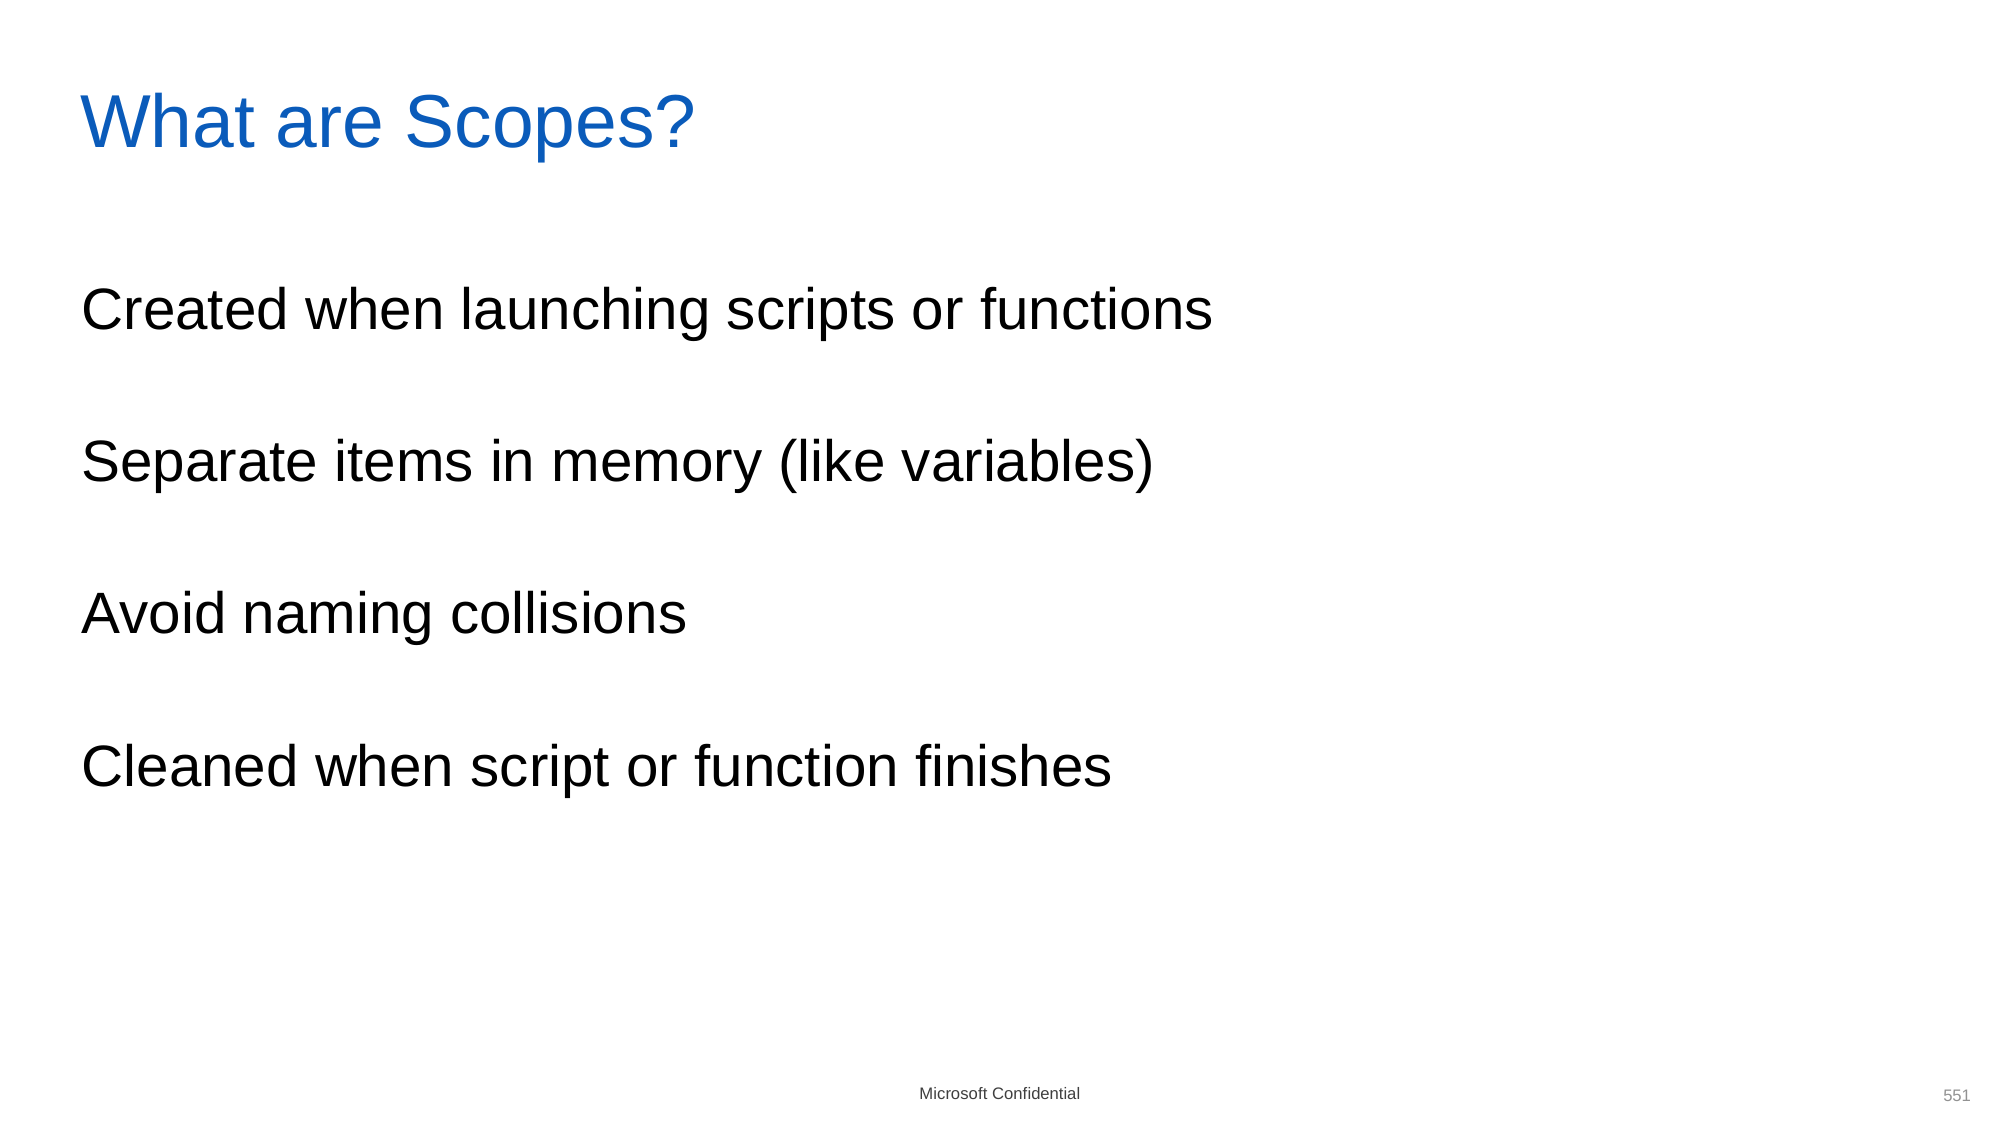

# What are Scopes?

Created when launching scripts or functions

Separate items in memory (like variables)

Avoid naming collisions

Cleaned when script or function finishes
551